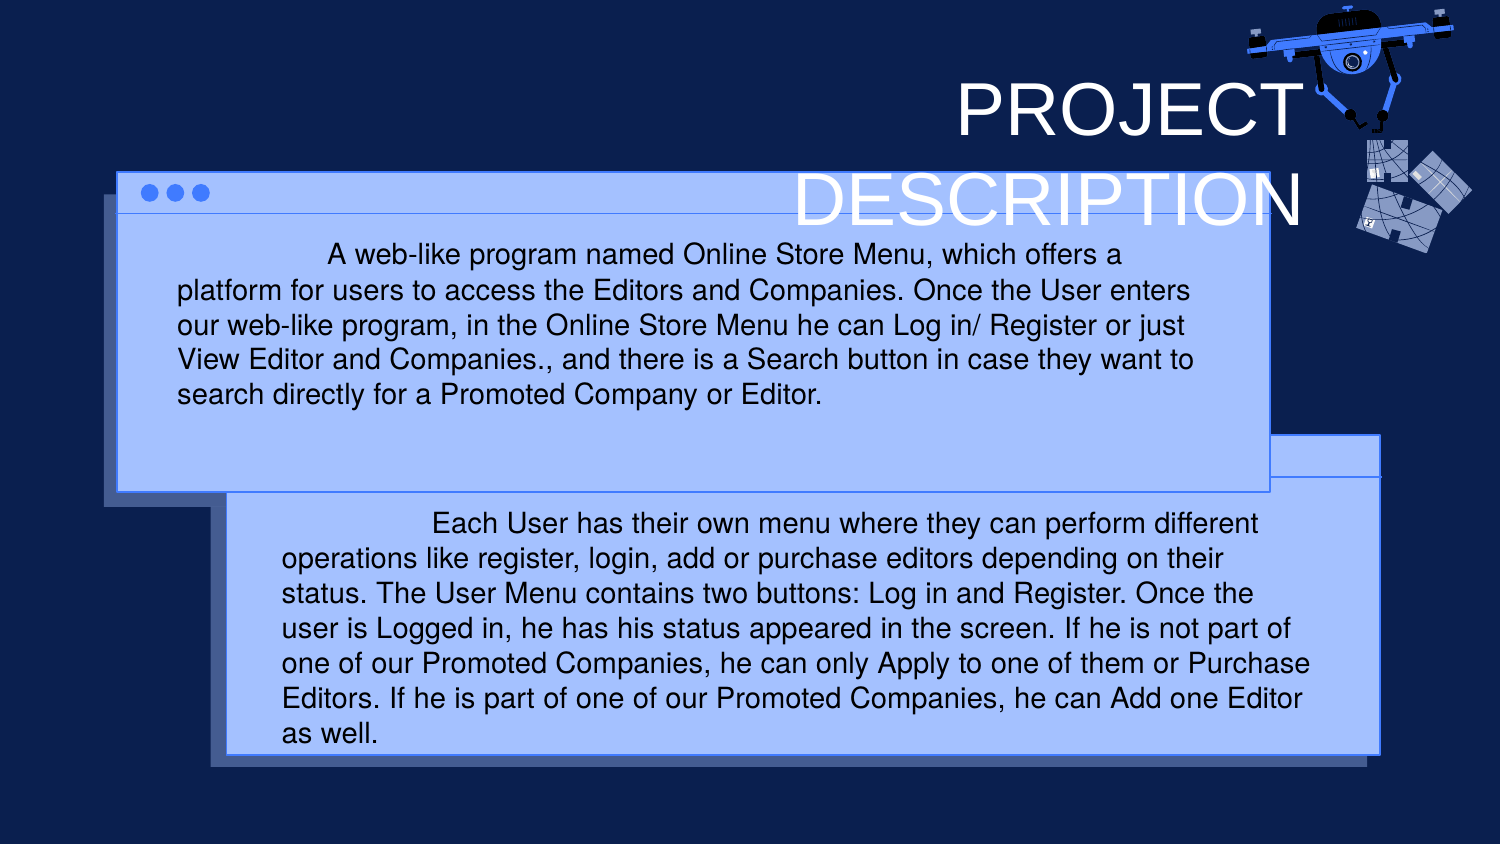

PROJECT DESCRIPTION
	A web-like program named Online Store Menu, which offers a platform for users to access the Editors and Companies. Once the User enters our web-like program, in the Online Store Menu he can Log in/ Register or just View Editor and Companies., and there is a Search button in case they want to search directly for a Promoted Company or Editor.

	Each User has their own menu where they can perform different operations like register, login, add or purchase editors depending on their status. The User Menu contains two buttons: Log in and Register. Once the user is Logged in, he has his status appeared in the screen. If he is not part of one of our Promoted Companies, he can only Apply to one of them or Purchase Editors. If he is part of one of our Promoted Companies, he can Add one Editor as well.